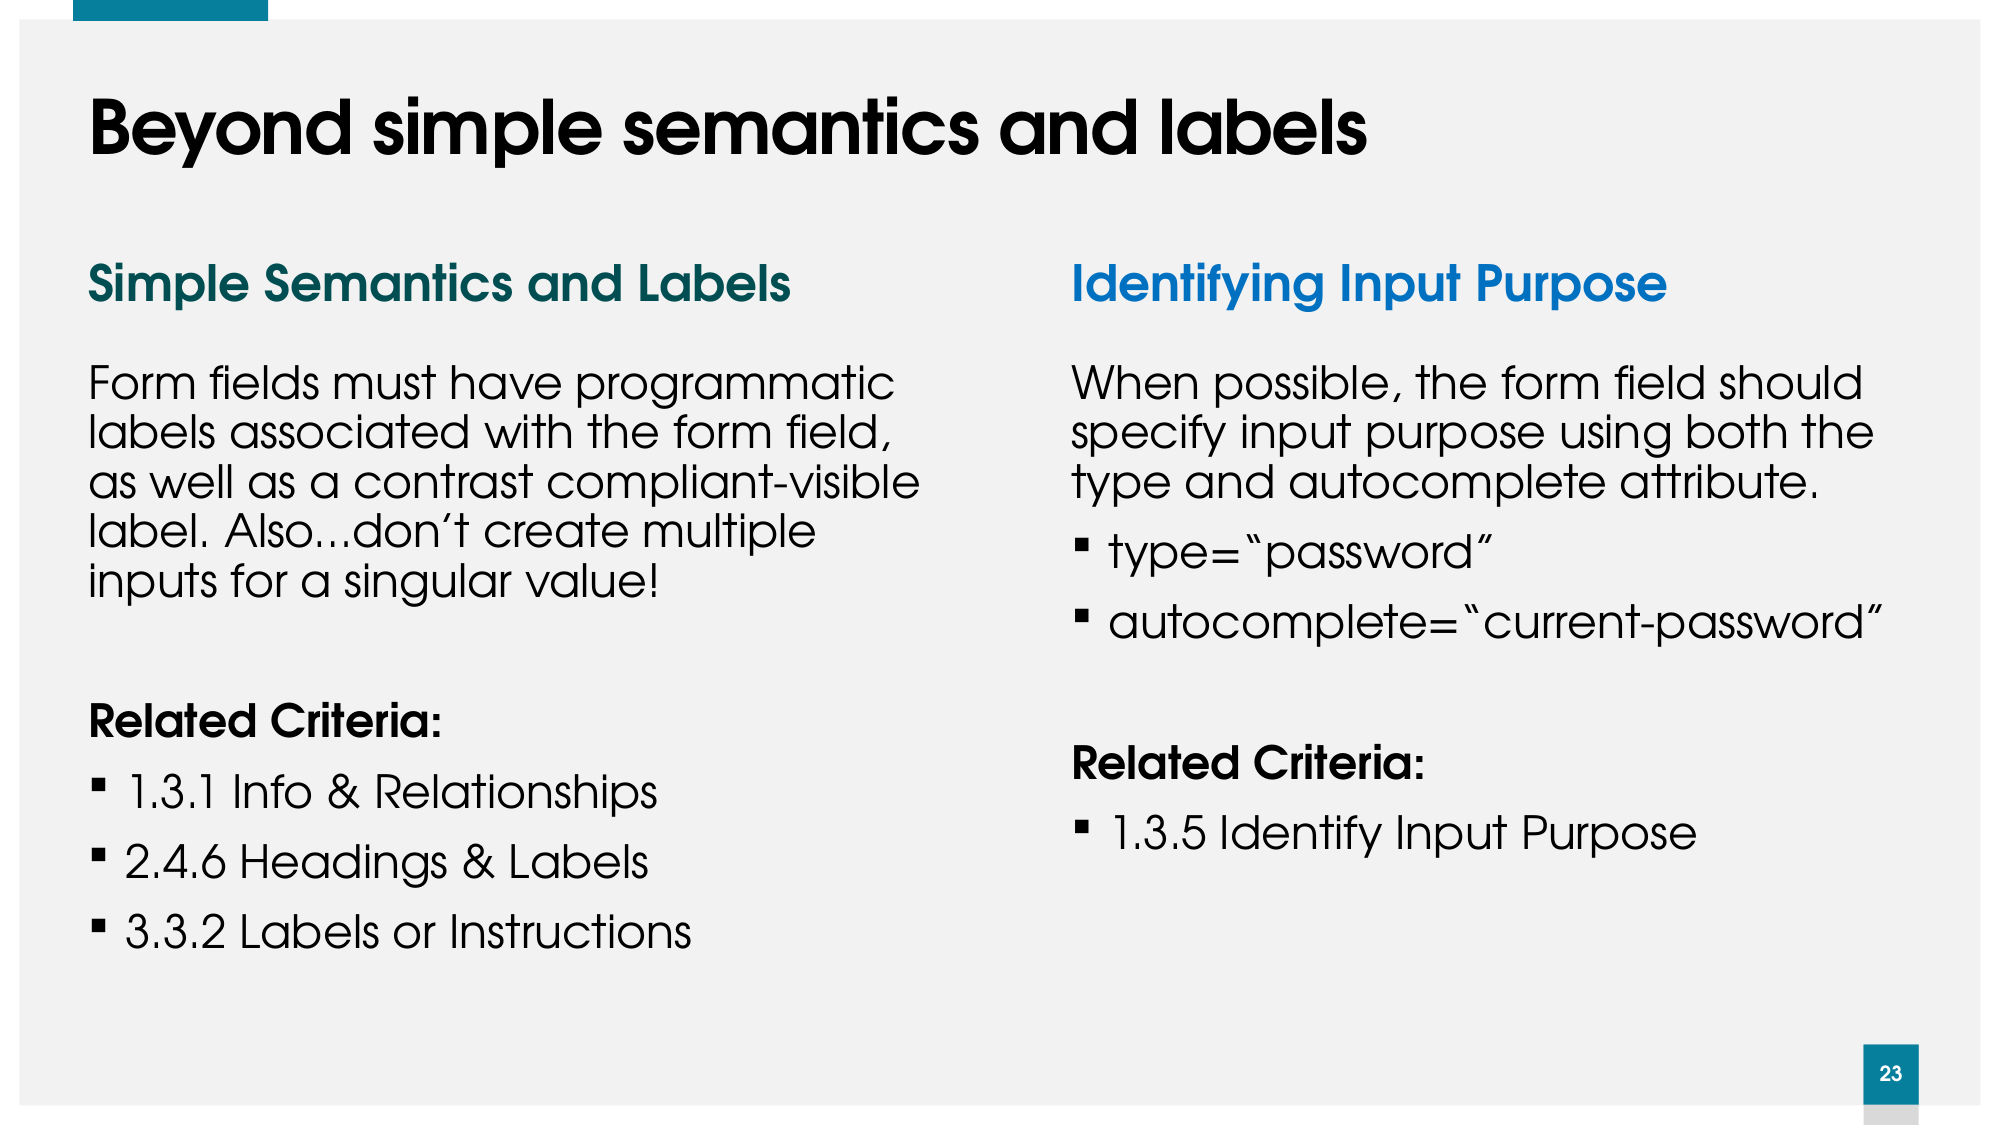

# Beyond simple semantics and labels
Simple Semantics and Labels
Identifying Input Purpose
Form fields must have programmatic labels associated with the form field, as well as a contrast compliant-visible label. Also…don’t create multiple inputs for a singular value!

Related Criteria:
1.3.1 Info & Relationships
2.4.6 Headings & Labels
3.3.2 Labels or Instructions
When possible, the form field should specify input purpose using both the type and autocomplete attribute.
type=“password”
autocomplete=“current-password”

Related Criteria:
1.3.5 Identify Input Purpose